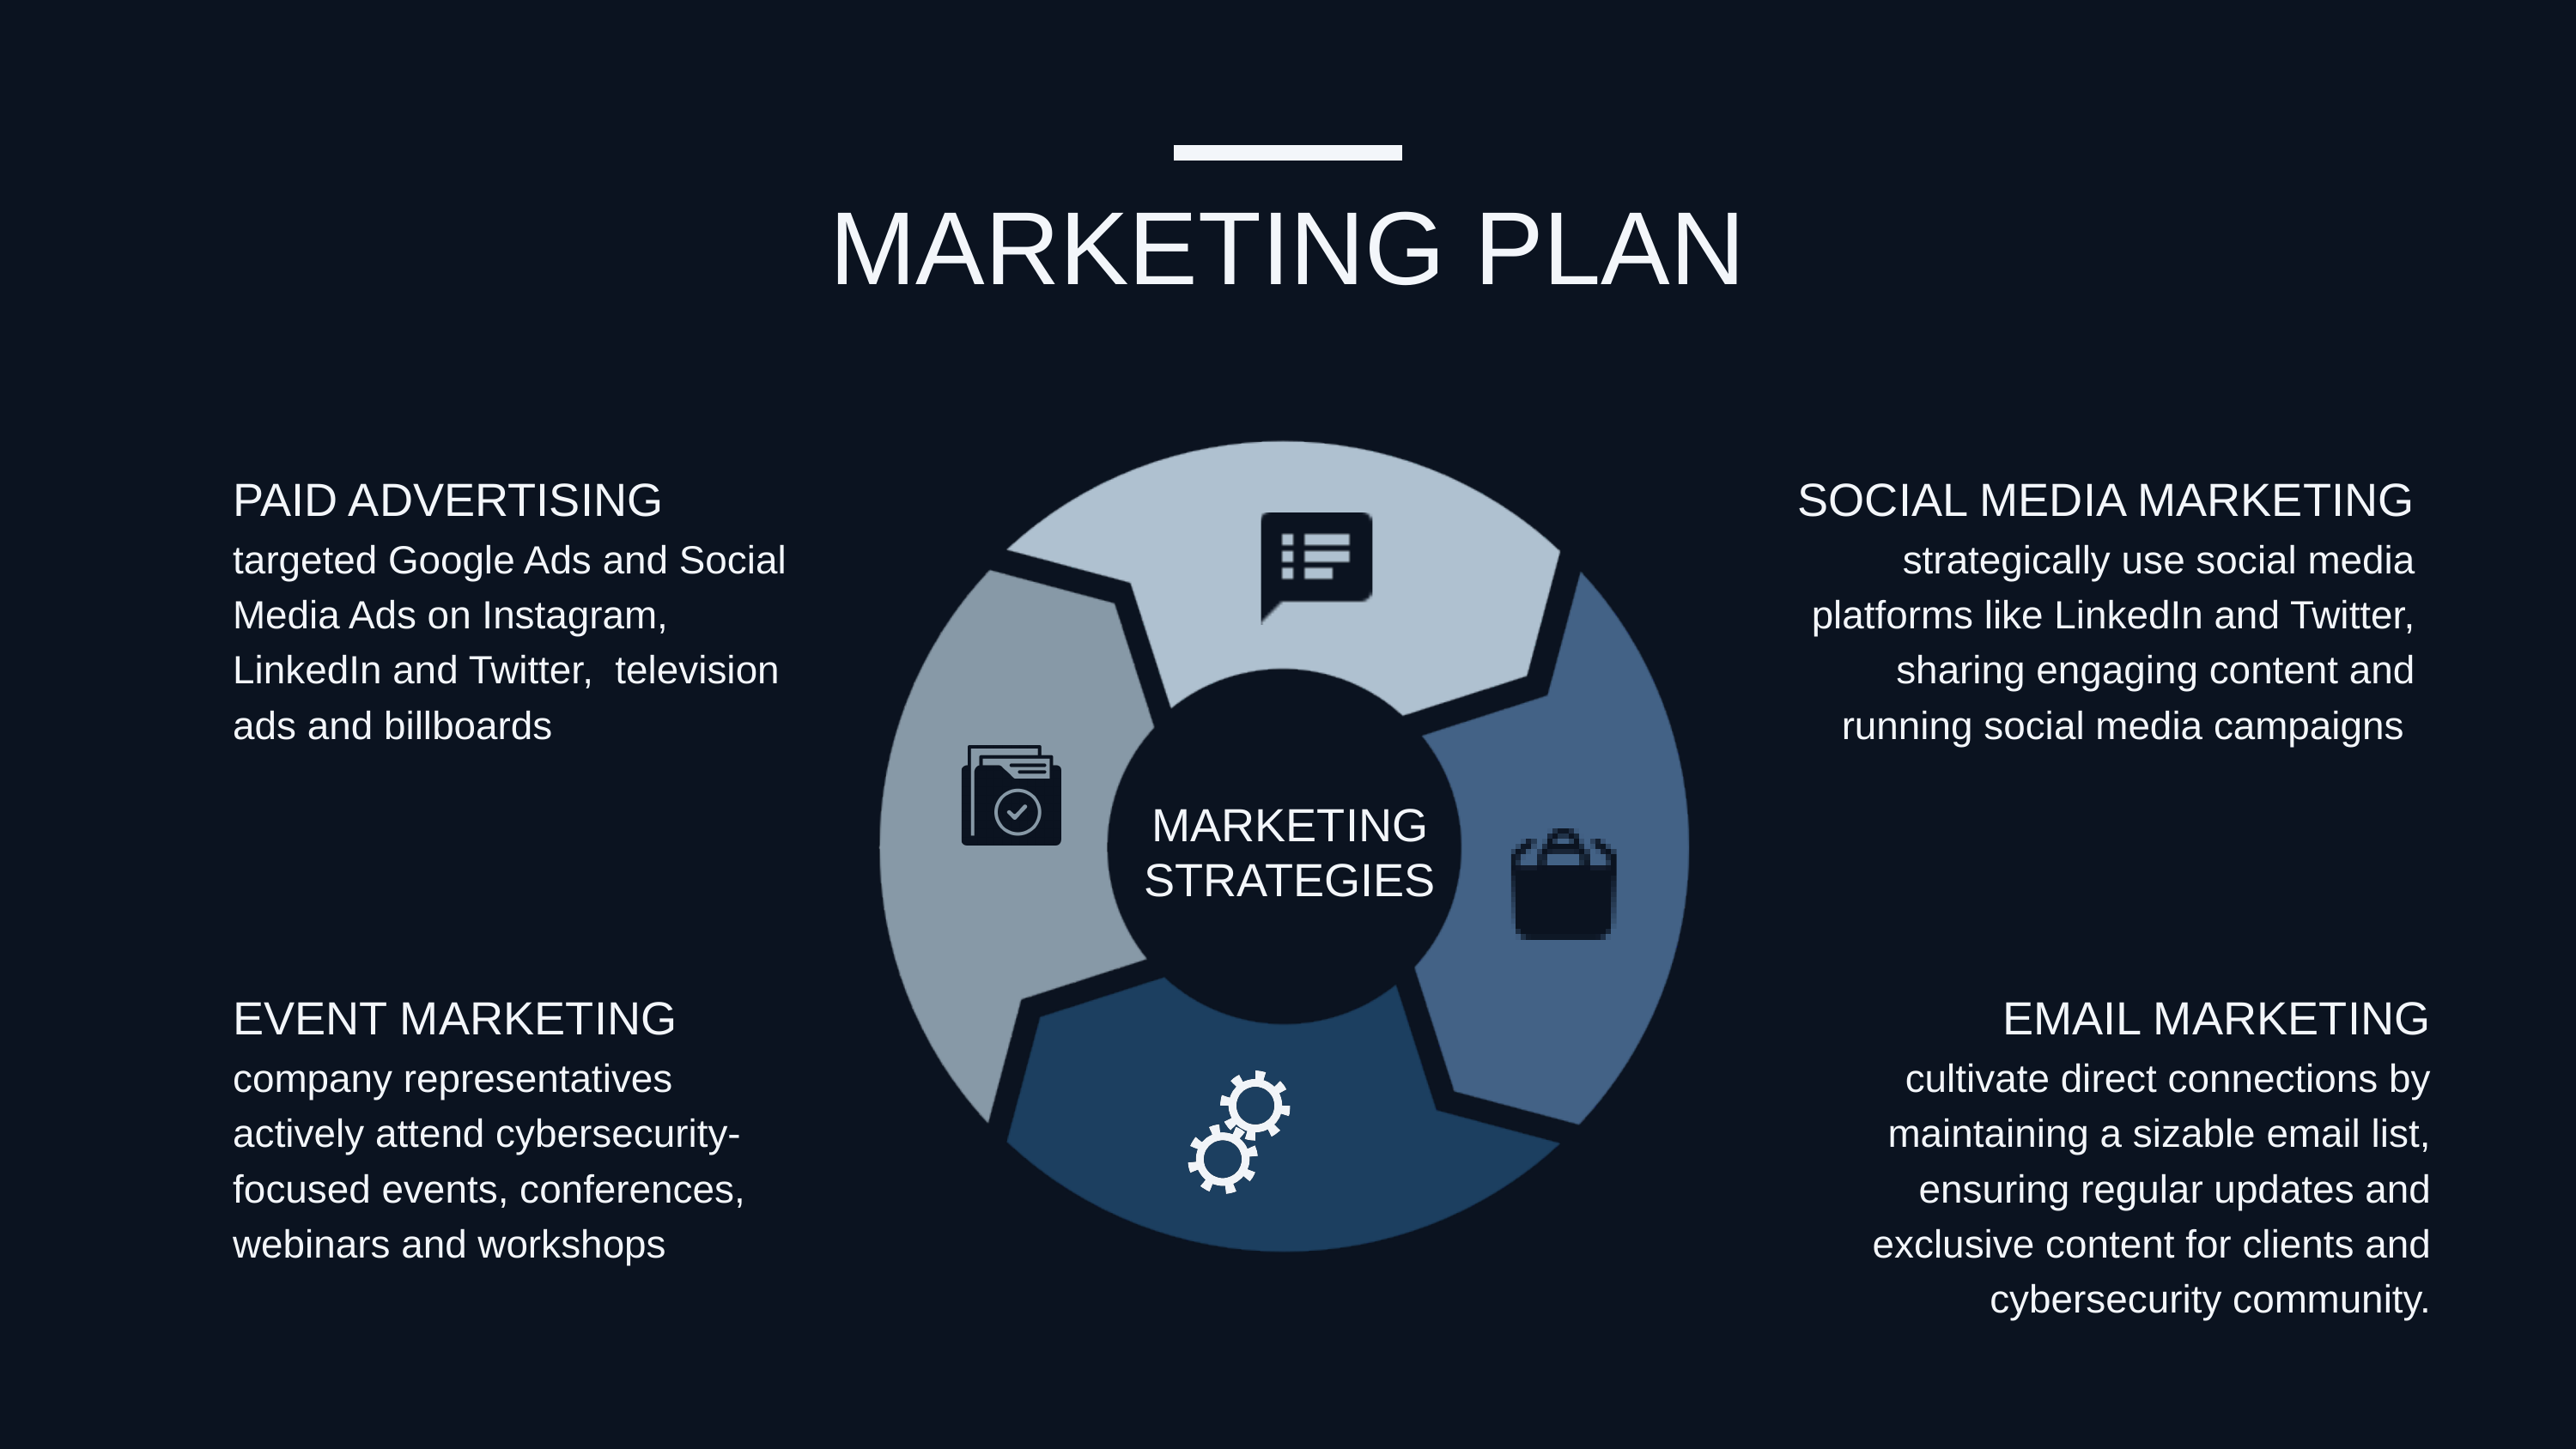

MARKETING PLAN

SOCIAL MEDIA MARKETING
PAID ADVERTISING

targeted Google Ads and Social Media Ads on Instagram, LinkedIn and Twitter,  television ads and billboards
strategically use social media platforms like LinkedIn and Twitter, sharing engaging content and running social media campaigns

MARKETING STRATEGIES

EVENT MARKETING
EMAIL MARKETING
company representatives actively attend cybersecurity-focused events, conferences, webinars and workshops
cultivate direct connections by maintaining a sizable email list, ensuring regular updates and exclusive content for clients and cybersecurity community.